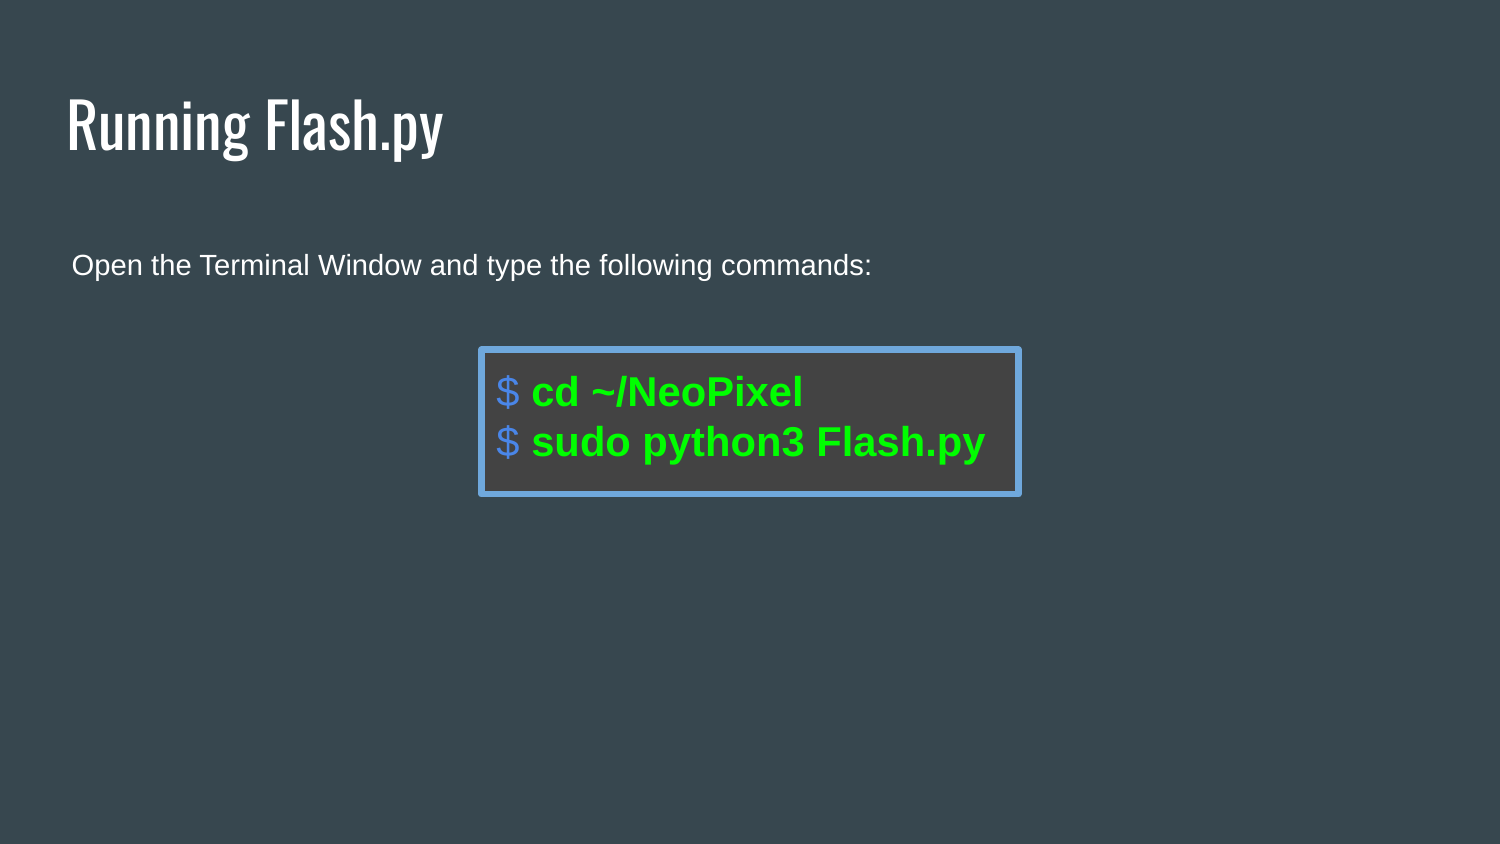

# Running Flash.py
Open the Terminal Window and type the following commands:
$ cd ~/NeoPixel
$ sudo python3 Flash.py